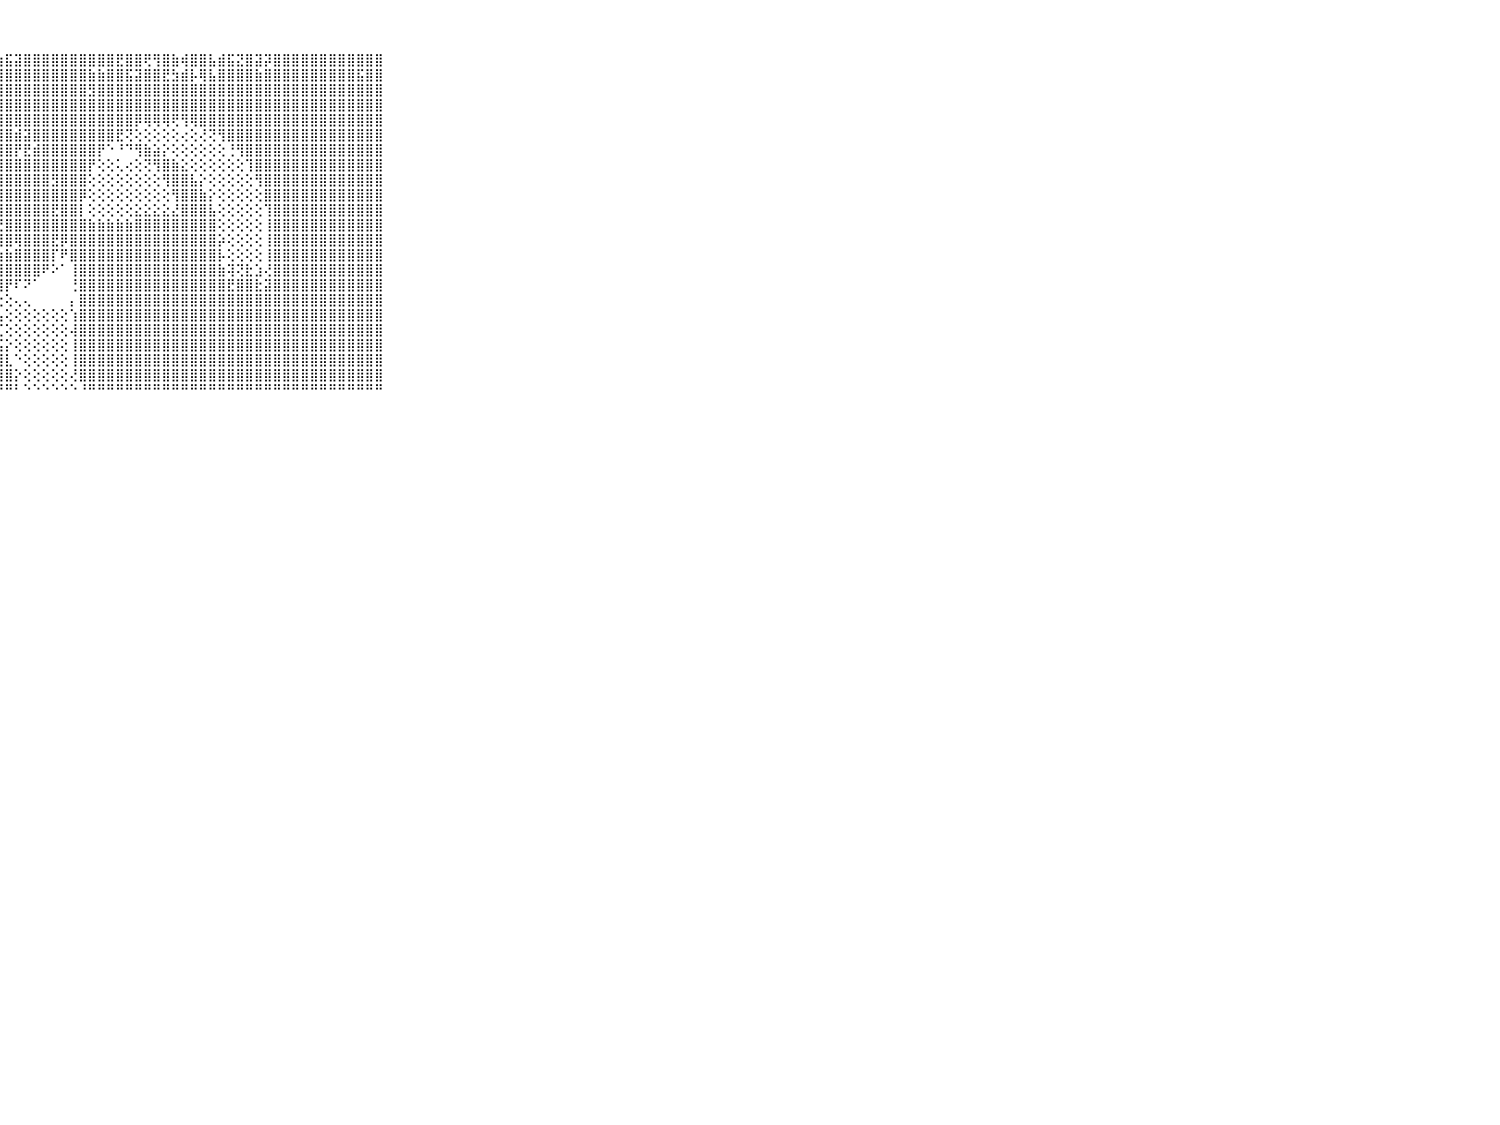

⠀⠀⠀⠀⠀⠀⠀⠀⠀⠀⠀⢕⢱⢿⢿⣷⣿⣿⣿⣿⣿⣿⣿⣿⣽⣿⣷⣷⣯⣽⣿⣿⣿⣿⣿⣿⣿⣿⣿⣿⣟⣿⣿⢟⢻⣿⣷⢾⣿⣿⣧⣾⣯⣝⣿⣽⡽⣿⣿⣿⣿⣿⣿⣿⣿⣿⣿⣿⣿⠀⠀⠀⠀⠀⠀⠀⠀⠀⠀⠀⠀
⠀⠀⠀⠀⠀⠀⠀⠀⠀⠀⠀⣸⣿⣿⣿⣿⣿⣿⣽⣯⣽⣝⣿⣿⣿⣿⣿⣿⣿⣿⣿⣿⣿⣿⣿⣿⣿⣷⣷⣿⣿⣯⣽⣿⣿⣟⣳⣾⡧⢿⣧⣿⣿⣿⣿⣷⣿⣿⣿⣿⣿⣿⣿⣿⣿⣿⣯⣿⣿⠀⠀⠀⠀⠀⠀⠀⠀⠀⠀⠀⠀
⠀⠀⠀⠀⠀⠀⠀⠀⠀⠀⠀⣿⣿⣯⣿⣿⣿⣿⣿⣿⣿⣿⣿⣯⣿⣿⣿⣿⣿⣿⣿⣿⣿⣿⣿⣿⣿⣻⣿⣿⣿⣿⣿⣿⣿⣿⣿⣿⣿⣿⣿⣿⣿⣿⣿⣿⣿⣿⣿⣿⣿⣿⣿⣿⣿⣿⣿⣿⣿⠀⠀⠀⠀⠀⠀⠀⠀⠀⠀⠀⠀
⠀⠀⠀⠀⠀⠀⠀⠀⠀⠀⠀⣿⣿⣿⣿⣿⣿⣿⣟⡿⢿⣿⣿⣿⣿⣿⣿⣿⣿⣿⣿⣿⣿⣿⣿⣿⣿⣿⣿⣿⣿⣿⣿⣿⣿⣿⣿⣿⣿⣿⣿⣿⣿⣿⣿⣿⣿⣿⣿⣿⣿⣿⣿⣿⣿⣿⣿⣿⣿⠀⠀⠀⠀⠀⠀⠀⠀⠀⠀⠀⠀
⠀⠀⠀⠀⠀⠀⠀⠀⠀⠀⠀⣿⣿⣿⣿⣿⣷⢿⣿⣷⣿⣿⣿⣽⢿⢿⣿⣿⣿⣿⣿⣿⣿⣿⣿⣿⣿⣿⣿⣿⣿⣿⡿⢿⢿⢿⢟⢻⢿⣿⣿⣿⣿⣿⣿⣿⣿⣿⣿⣿⣿⣿⣿⣿⣿⣿⣿⣿⣿⠀⠀⠀⠀⠀⠀⠀⠀⠀⠀⠀⠀
⠀⠀⠀⠀⠀⠀⠀⠀⠀⠀⠀⣿⣿⣿⣿⣿⣿⣿⣿⣿⡿⢯⣿⣷⣷⣾⣿⣿⣿⣾⣽⣿⣿⣿⣿⣿⣿⣿⣿⣿⣟⢝⢕⢕⢕⢕⢕⢔⢕⢜⢝⢻⣿⣿⣿⣿⣿⣿⣿⣿⣿⣿⣿⣿⣿⣿⣿⣿⣿⠀⠀⠀⠀⠀⠀⠀⠀⠀⠀⠀⠀
⠀⠀⠀⠀⠀⠀⠀⠀⠀⠀⠀⣿⣿⣿⣿⣿⣿⣿⣿⣿⣷⣿⢿⢟⢇⣕⣱⣿⣿⡟⣟⣾⣿⣿⣿⣿⣿⣿⡟⠑⠘⠙⢻⣷⣵⡕⢕⢕⢕⢕⢕⢕⢘⢻⣿⣿⣿⣿⣿⣿⣿⣿⣿⣿⣿⣿⣿⣿⣿⠀⠀⠀⠀⠀⠀⠀⠀⠀⠀⠀⠀
⠀⠀⠀⠀⠀⠀⠀⠀⠀⠀⠀⣿⣿⣿⣿⣿⣿⣿⣿⢷⢎⢑⢅⣕⣿⣿⣿⣿⣿⣿⣿⣿⣿⣿⣿⣿⣿⡟⢕⢕⢅⢔⢕⢝⢻⣿⣷⣕⢕⢕⢕⢕⢕⢕⢹⣿⣿⣿⣿⣿⣿⣿⣿⣿⣿⣿⣿⣿⣿⠀⠀⠀⠀⠀⠀⠀⠀⠀⠀⠀⠀
⠀⠀⠀⠀⠀⠀⠀⠀⠀⠀⠀⣿⣿⣿⣿⣿⣿⣿⣿⣯⣾⣾⣿⣿⣿⣿⣿⣿⣿⣿⣿⣿⣿⣻⣿⣿⣿⢕⢕⢕⢕⢕⢕⢕⢕⢻⣿⣿⣧⡕⢕⢕⢕⢕⢕⢻⣿⣿⣿⣿⣿⣿⣿⣿⣿⣿⣿⣿⣿⠀⠀⠀⠀⠀⠀⠀⠀⠀⠀⠀⠀
⠀⠀⠀⠀⠀⠀⠀⠀⠀⠀⠀⣿⣿⣿⣿⣿⣿⣿⣿⣿⣷⣿⣿⣿⣿⣿⣿⣿⣿⣿⣿⣿⣿⣿⣿⣿⡿⢕⢕⢕⢕⢕⢕⢕⢕⢕⢻⣿⣿⣷⡕⢕⢕⢕⢕⢕⣿⣿⣿⣿⣿⣿⣿⣿⣿⣿⣿⣿⣿⠀⠀⠀⠀⠀⠀⠀⠀⠀⠀⠀⠀
⠀⠀⠀⠀⠀⠀⠀⠀⠀⠀⠀⣿⣿⣿⣿⣿⣿⣿⣿⣿⣿⣿⣿⣿⣿⣿⣿⣿⣿⣿⣿⣿⣿⣟⣿⣿⡇⢕⢕⢕⢕⢕⣕⣕⣕⣕⣜⣿⣿⣿⣧⢕⢕⢕⢕⢕⢹⣿⣿⣿⣿⣿⣿⣿⣿⣿⣿⣿⣿⠀⠀⠀⠀⠀⠀⠀⠀⠀⠀⠀⠀
⠀⠀⠀⠀⠀⠀⠀⠀⠀⠀⠀⣿⣿⣿⣿⣿⣿⣿⣿⣿⣿⣿⣿⣿⣿⣿⣿⣟⣿⣿⣿⣿⣿⣿⣿⣿⣿⣷⣷⣷⣷⣷⣿⣿⣿⣿⣿⣿⣿⣿⣿⢕⢕⢕⢕⢕⢸⣿⣿⣿⣿⣿⣿⣿⣿⣿⣿⣿⣿⠀⠀⠀⠀⠀⠀⠀⠀⠀⠀⠀⠀
⠀⠀⠀⠀⠀⠀⠀⠀⠀⠀⠀⣿⣿⣿⣿⣿⣿⣿⣿⣿⣿⣿⣿⣿⣿⣿⣿⣿⣿⢿⣿⣿⣿⣟⡿⣿⣿⣿⣿⣿⣿⣿⣿⣿⣿⣿⣿⣿⣿⣿⣿⡵⢕⢕⢕⢕⢸⣿⣿⣿⣿⣿⣿⣿⣿⣿⣿⣿⣿⠀⠀⠀⠀⠀⠀⠀⠀⠀⠀⠀⠀
⠀⠀⠀⠀⠀⠀⠀⠀⠀⠀⠀⣿⣿⣿⣿⣿⣿⣿⣿⣿⣿⣿⣿⣿⣿⣿⣾⣷⣷⣿⣿⣿⣿⡏⠟⣿⣿⣿⣿⣿⣿⣿⣿⣿⣿⣿⣿⣿⣿⣿⣿⡧⢕⢕⢕⢕⢸⣿⣿⣿⣿⣿⣿⣿⣿⣿⣿⣿⣿⠀⠀⠀⠀⠀⠀⠀⠀⠀⠀⠀⠀
⠀⠀⠀⠀⠀⠀⠀⠀⠀⠀⠀⣿⣿⣿⣿⣿⣿⣿⣿⣿⣿⣿⣿⣿⣿⣿⣿⣿⣿⣿⣿⣿⠟⠕⠁⢸⣿⣿⣿⣿⣿⣿⣿⣿⣿⣿⣿⣿⣿⣿⣿⣷⢽⢝⣗⣱⢜⣿⣿⣿⣿⣿⣿⣿⣿⣿⣿⣿⣿⠀⠀⠀⠀⠀⠀⠀⠀⠀⠀⠀⠀
⠀⠀⠀⠀⠀⠀⠀⠀⠀⠀⠀⣿⣿⣿⣿⣿⣿⣿⣿⣿⣿⣿⣿⣿⡿⢟⢻⣿⡟⠏⠝⠁⠀⠀⠀⢘⣿⣿⣿⣿⣿⣿⣿⣿⣿⣿⣿⣿⣿⣿⣿⣿⣟⣿⣿⣗⣽⣿⣿⣿⣿⣿⣿⣿⣿⣿⣿⣿⣿⠀⠀⠀⠀⠀⠀⠀⠀⠀⠀⠀⠀
⠀⠀⠀⠀⠀⠀⠀⠀⠀⠀⠀⣿⣿⣿⣿⣿⣿⣿⣿⣿⣿⣿⣿⣿⡇⢸⢕⢕⢕⢄⢄⠀⠀⠀⠀⡄⣿⣿⣿⣿⣿⣿⣿⣿⣿⣿⣿⣿⣿⣿⣿⣿⣿⣿⣿⣿⣿⣿⣿⣿⣿⣿⣿⣿⣿⣿⣿⣿⣿⠀⠀⠀⠀⠀⠀⠀⠀⠀⠀⠀⠀
⠀⠀⠀⠀⠀⠀⠀⠀⠀⠀⠀⣿⣿⣿⣿⣿⣿⣿⣿⣿⣿⣿⣿⣿⣿⡸⣳⣧⢕⢕⢕⢕⢕⢕⢕⢱⣿⣿⣿⣿⣿⣿⣿⣿⣿⣿⣿⣿⣿⣿⣿⣿⣿⣿⣿⣿⣿⣿⣿⣿⣿⣿⣿⣿⣿⣿⣿⣿⣿⠀⠀⠀⠀⠀⠀⠀⠀⠀⠀⠀⠀
⠀⠀⠀⠀⠀⠀⠀⠀⠀⠀⠀⣿⣿⣿⣿⣿⣿⣿⣿⣿⣿⣿⣿⣿⣿⣧⢻⢎⢕⢕⢕⢕⢕⢕⢕⢼⣿⣿⣿⣿⣿⣿⣿⣿⣿⣿⣿⣿⣿⣿⣿⣿⣿⣿⣿⣿⣿⣿⣿⣿⣿⣿⣿⣿⣿⣿⣿⣿⣿⠀⠀⠀⠀⠀⠀⠀⠀⠀⠀⠀⠀
⠀⠀⠀⠀⠀⠀⠀⠀⠀⠀⠀⣿⣿⣿⣿⣿⣿⣿⣿⣿⣿⣿⣿⣿⣿⣿⣷⣯⡕⢕⢕⢕⢕⢕⢕⢸⣿⣿⣿⣿⣿⣿⣿⣿⣿⣿⣿⣿⣿⣿⣿⣿⣿⣿⣿⣿⣿⣿⣿⣿⣿⣿⣿⣿⣿⣿⣿⣿⣿⠀⠀⠀⠀⠀⠀⠀⠀⠀⠀⠀⠀
⠀⠀⠀⠀⠀⠀⠀⠀⠀⠀⠀⣿⣿⣿⣿⣿⣿⣿⣿⣿⣿⣿⣿⣿⣿⣿⣿⣿⣇⠑⢕⢕⢕⢕⢕⢸⣿⣿⣿⣿⣿⣿⣿⣿⣿⣿⣿⣿⣿⣿⣿⣿⣿⣿⣿⣿⣿⣿⣿⣿⣿⣿⣿⣿⣿⣿⣿⣿⣿⠀⠀⠀⠀⠀⠀⠀⠀⠀⠀⠀⠀
⠀⠀⠀⠀⠀⠀⠀⠀⠀⠀⠀⣿⣿⣿⣿⣿⣿⣿⣿⣿⣿⣿⣿⣿⣿⣿⣿⣿⣿⡕⢕⢕⢕⢕⢕⢜⣿⣿⣿⣿⣿⣿⣿⣿⣿⣿⣿⣿⣿⣿⣿⣿⣿⣿⣿⣿⣿⣿⣿⣿⣿⣿⣿⣿⣿⣿⣿⣿⣿⠀⠀⠀⠀⠀⠀⠀⠀⠀⠀⠀⠀
⠀⠀⠀⠀⠀⠀⠀⠀⠀⠀⠀⠛⠛⠛⠛⠛⠛⠛⠛⠛⠛⠛⠛⠛⠛⠛⠛⠛⠛⠃⠑⠑⠑⠑⠑⠑⠘⠛⠛⠛⠛⠛⠛⠛⠛⠛⠛⠛⠛⠛⠛⠛⠛⠛⠛⠛⠛⠛⠛⠛⠛⠛⠛⠛⠛⠛⠛⠛⠛⠀⠀⠀⠀⠀⠀⠀⠀⠀⠀⠀⠀